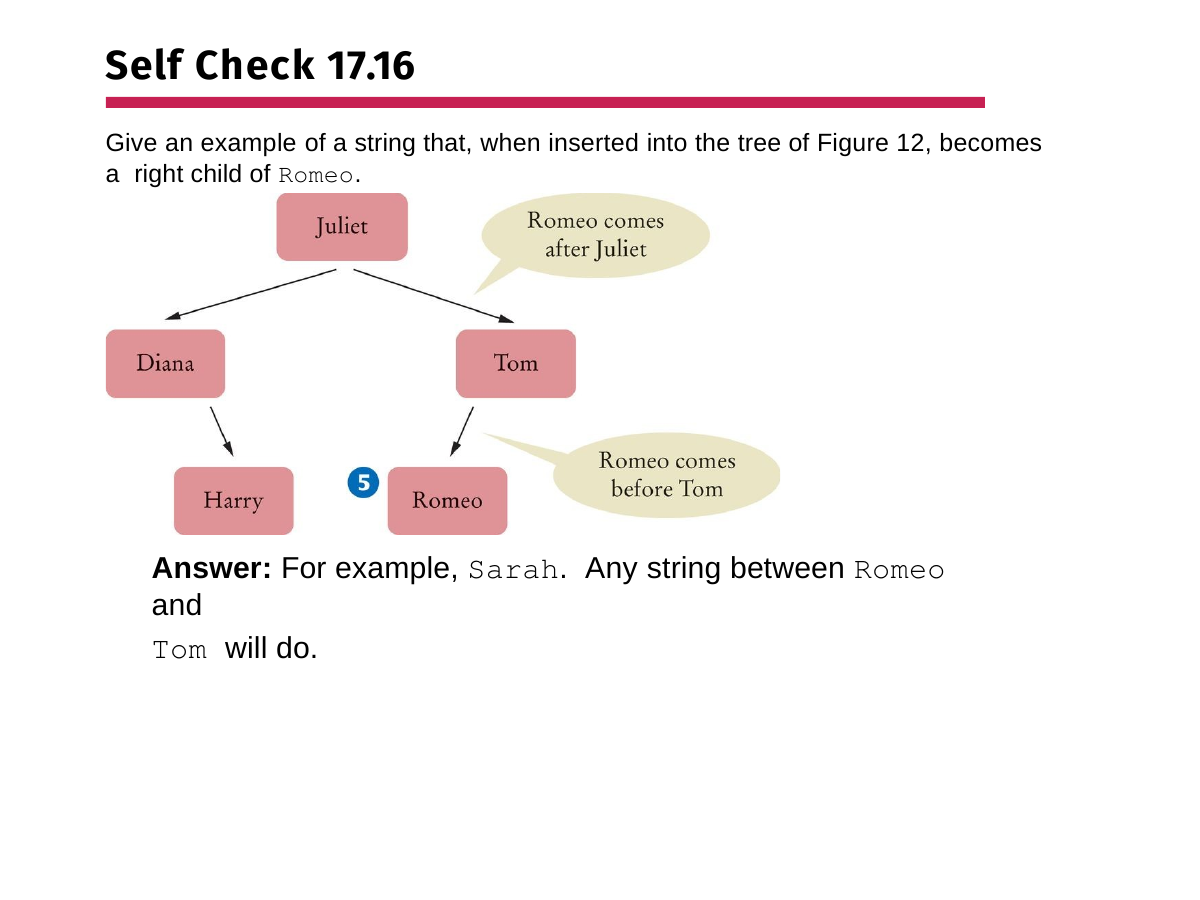

# Self Check 17.16

Give an example of a string that, when inserted into the tree of Figure 12, becomes a  right child of Romeo.

Answer: For example, Sarah.  Any string between Romeo and
Tom will do.